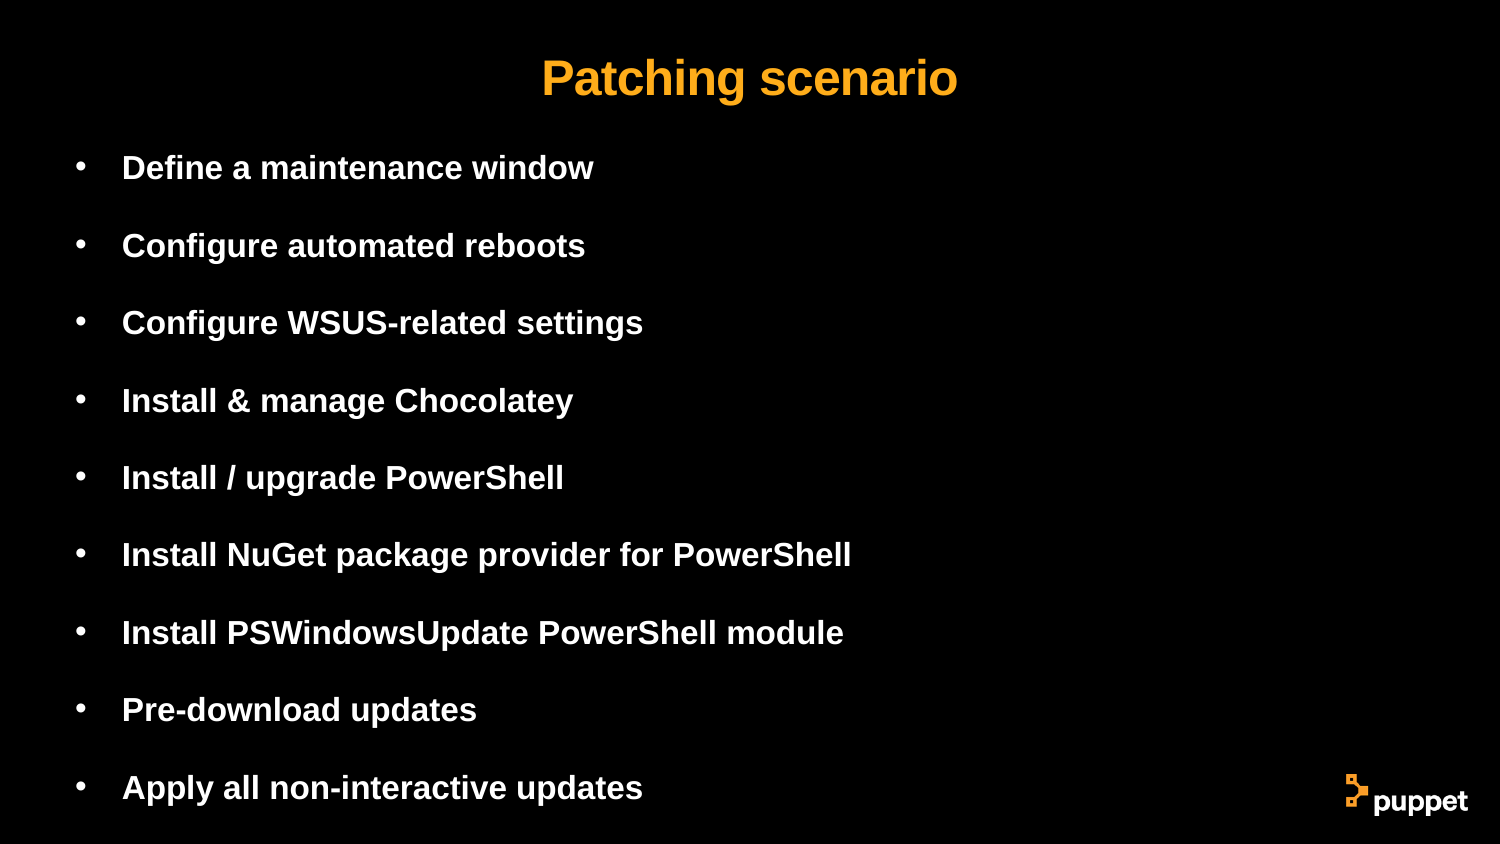

# Patching scenario
Define a maintenance window
Configure automated reboots
Configure WSUS-related settings
Install & manage Chocolatey
Install / upgrade PowerShell
Install NuGet package provider for PowerShell
Install PSWindowsUpdate PowerShell module
Pre-download updates
Apply all non-interactive updates